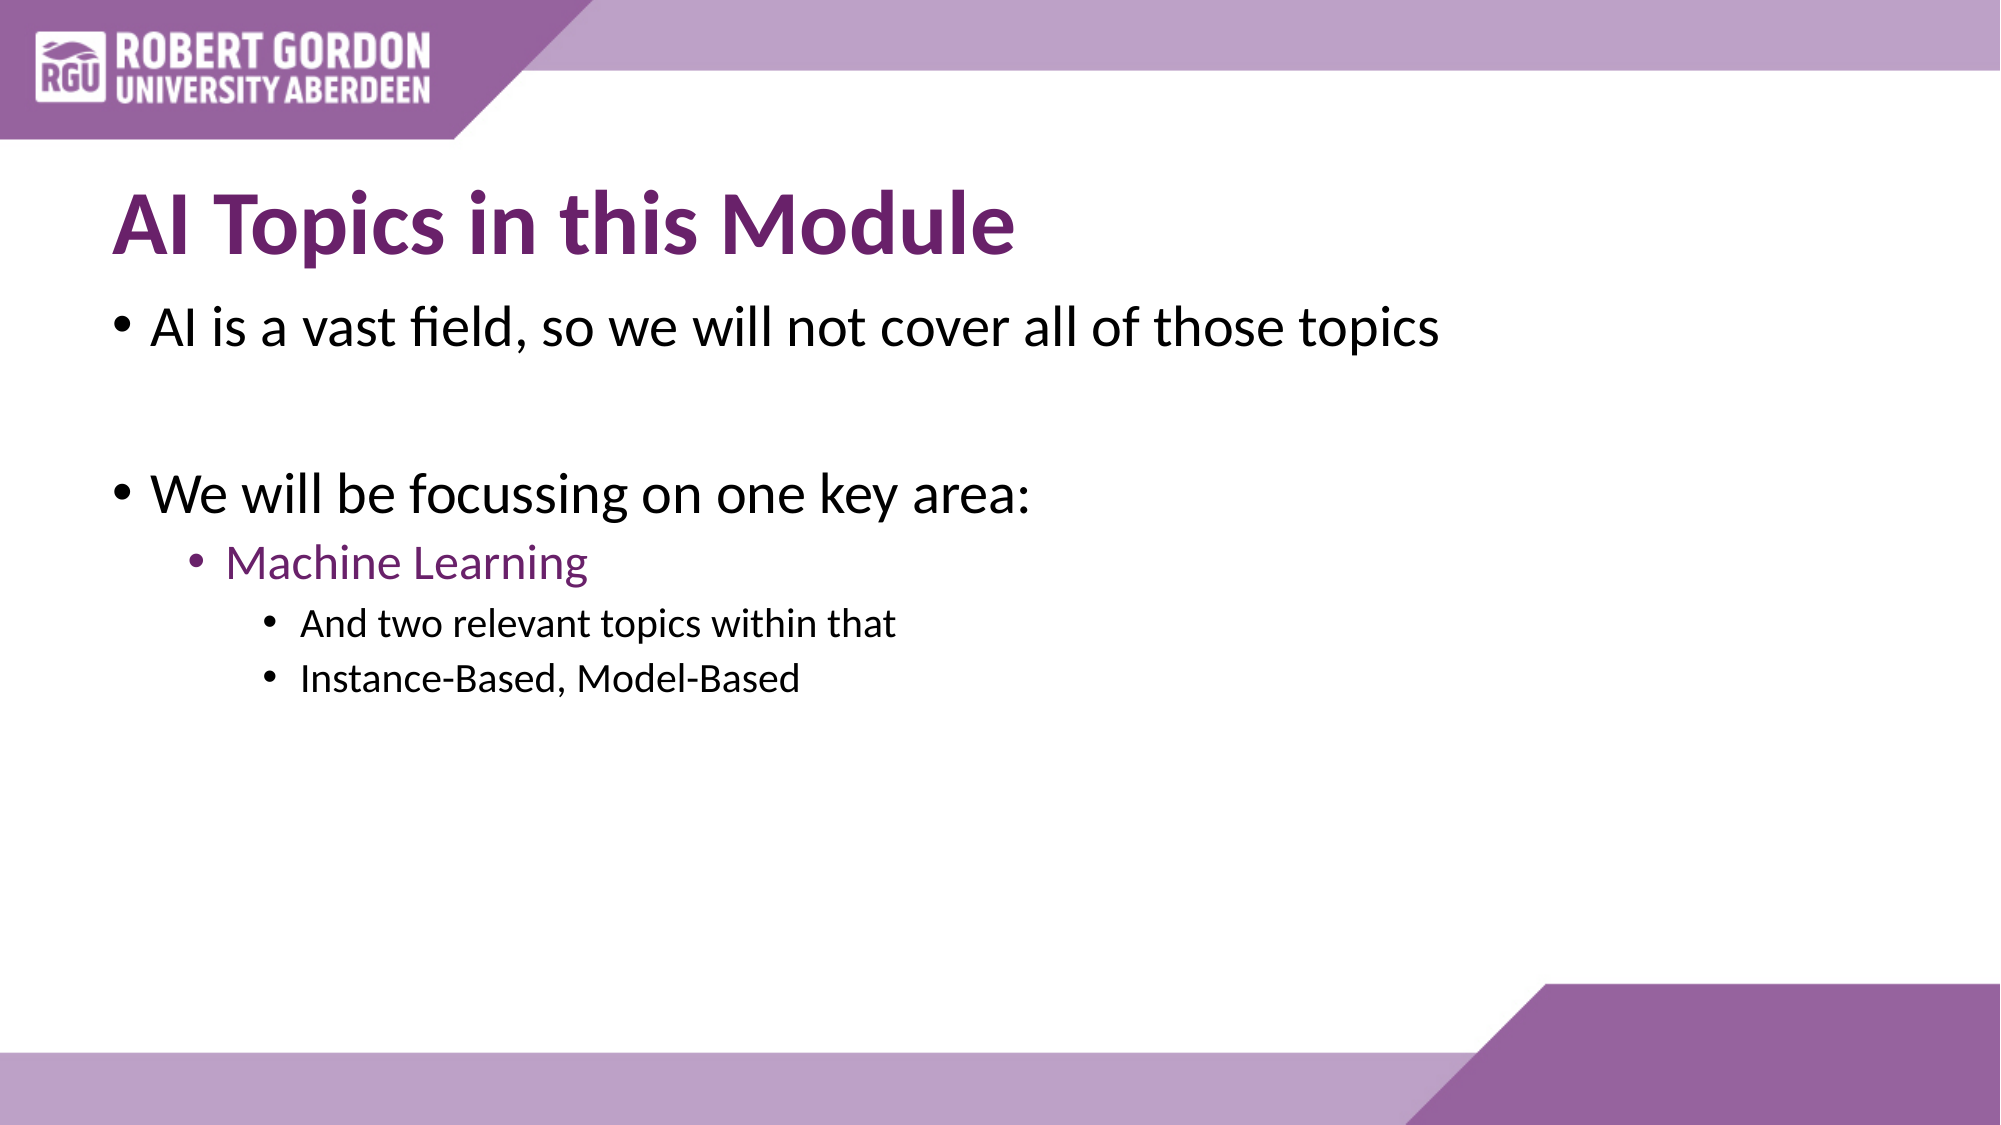

# AI Topics in this Module
AI is a vast field, so we will not cover all of those topics

We will be focussing on one key area:
Machine Learning
And two relevant topics within that
Instance-Based, Model-Based